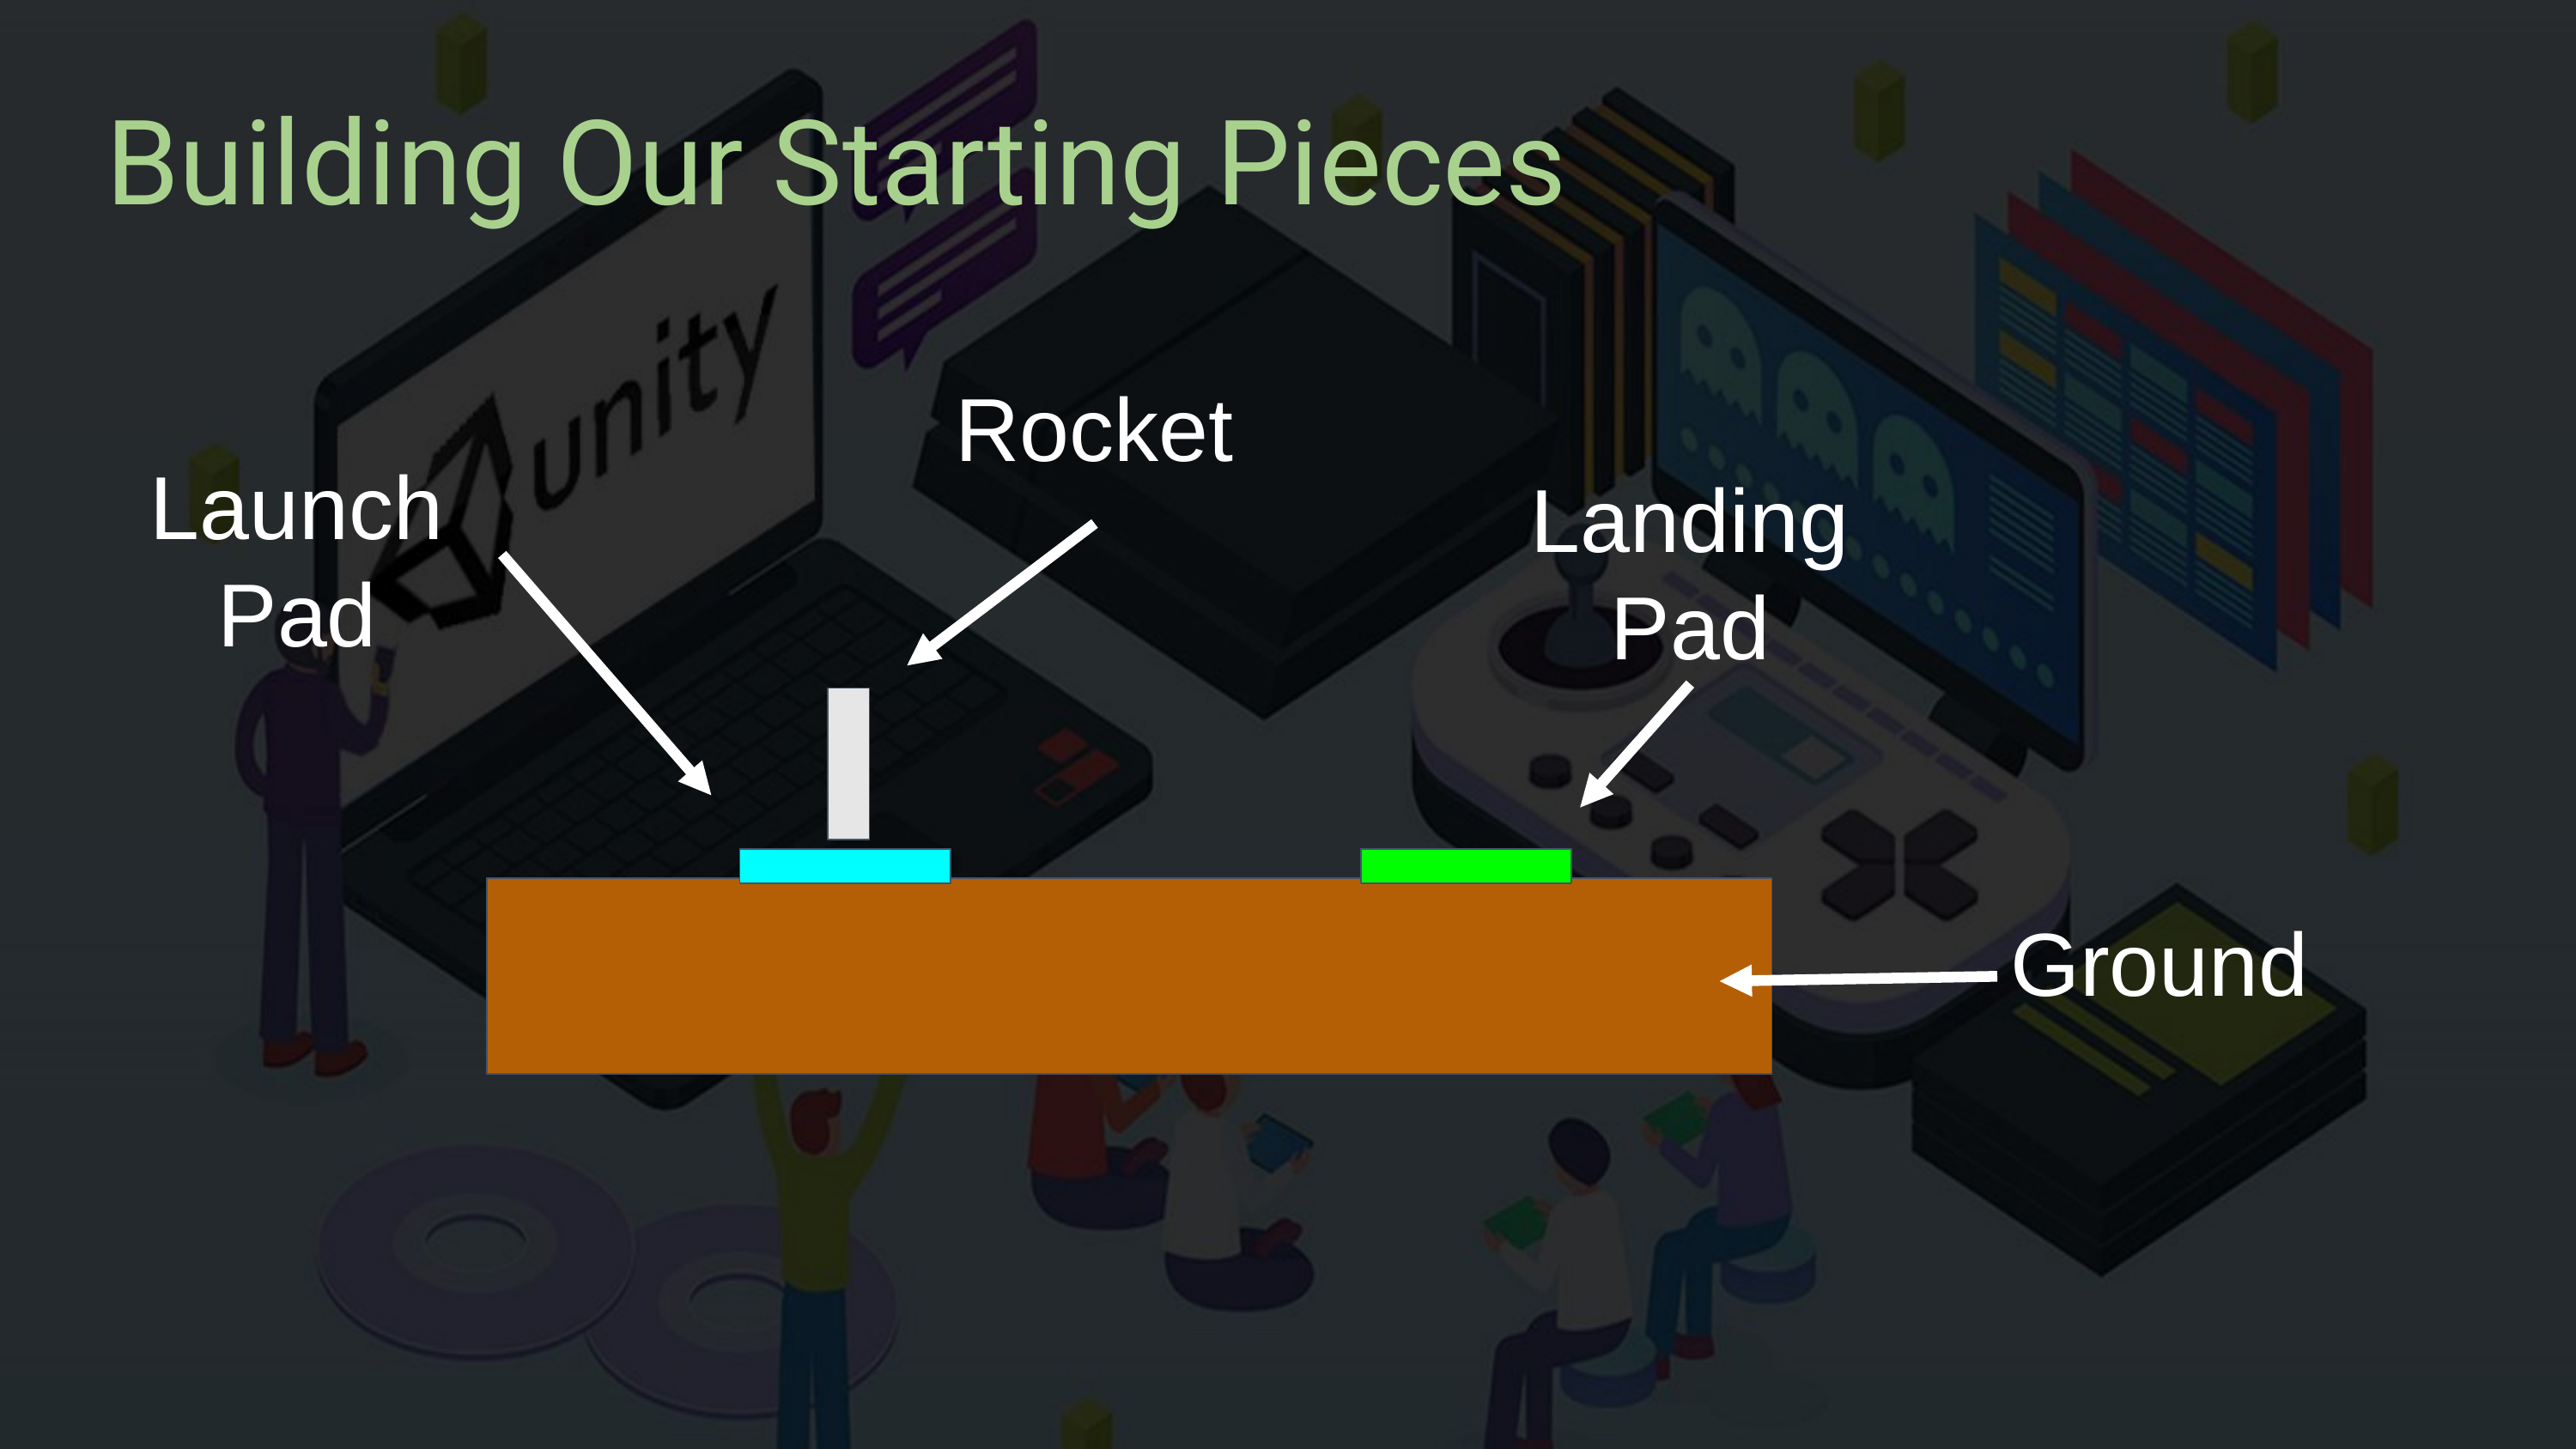

# Building Our Starting Pieces
Rocket
Launch Pad
Landing Pad

Ground